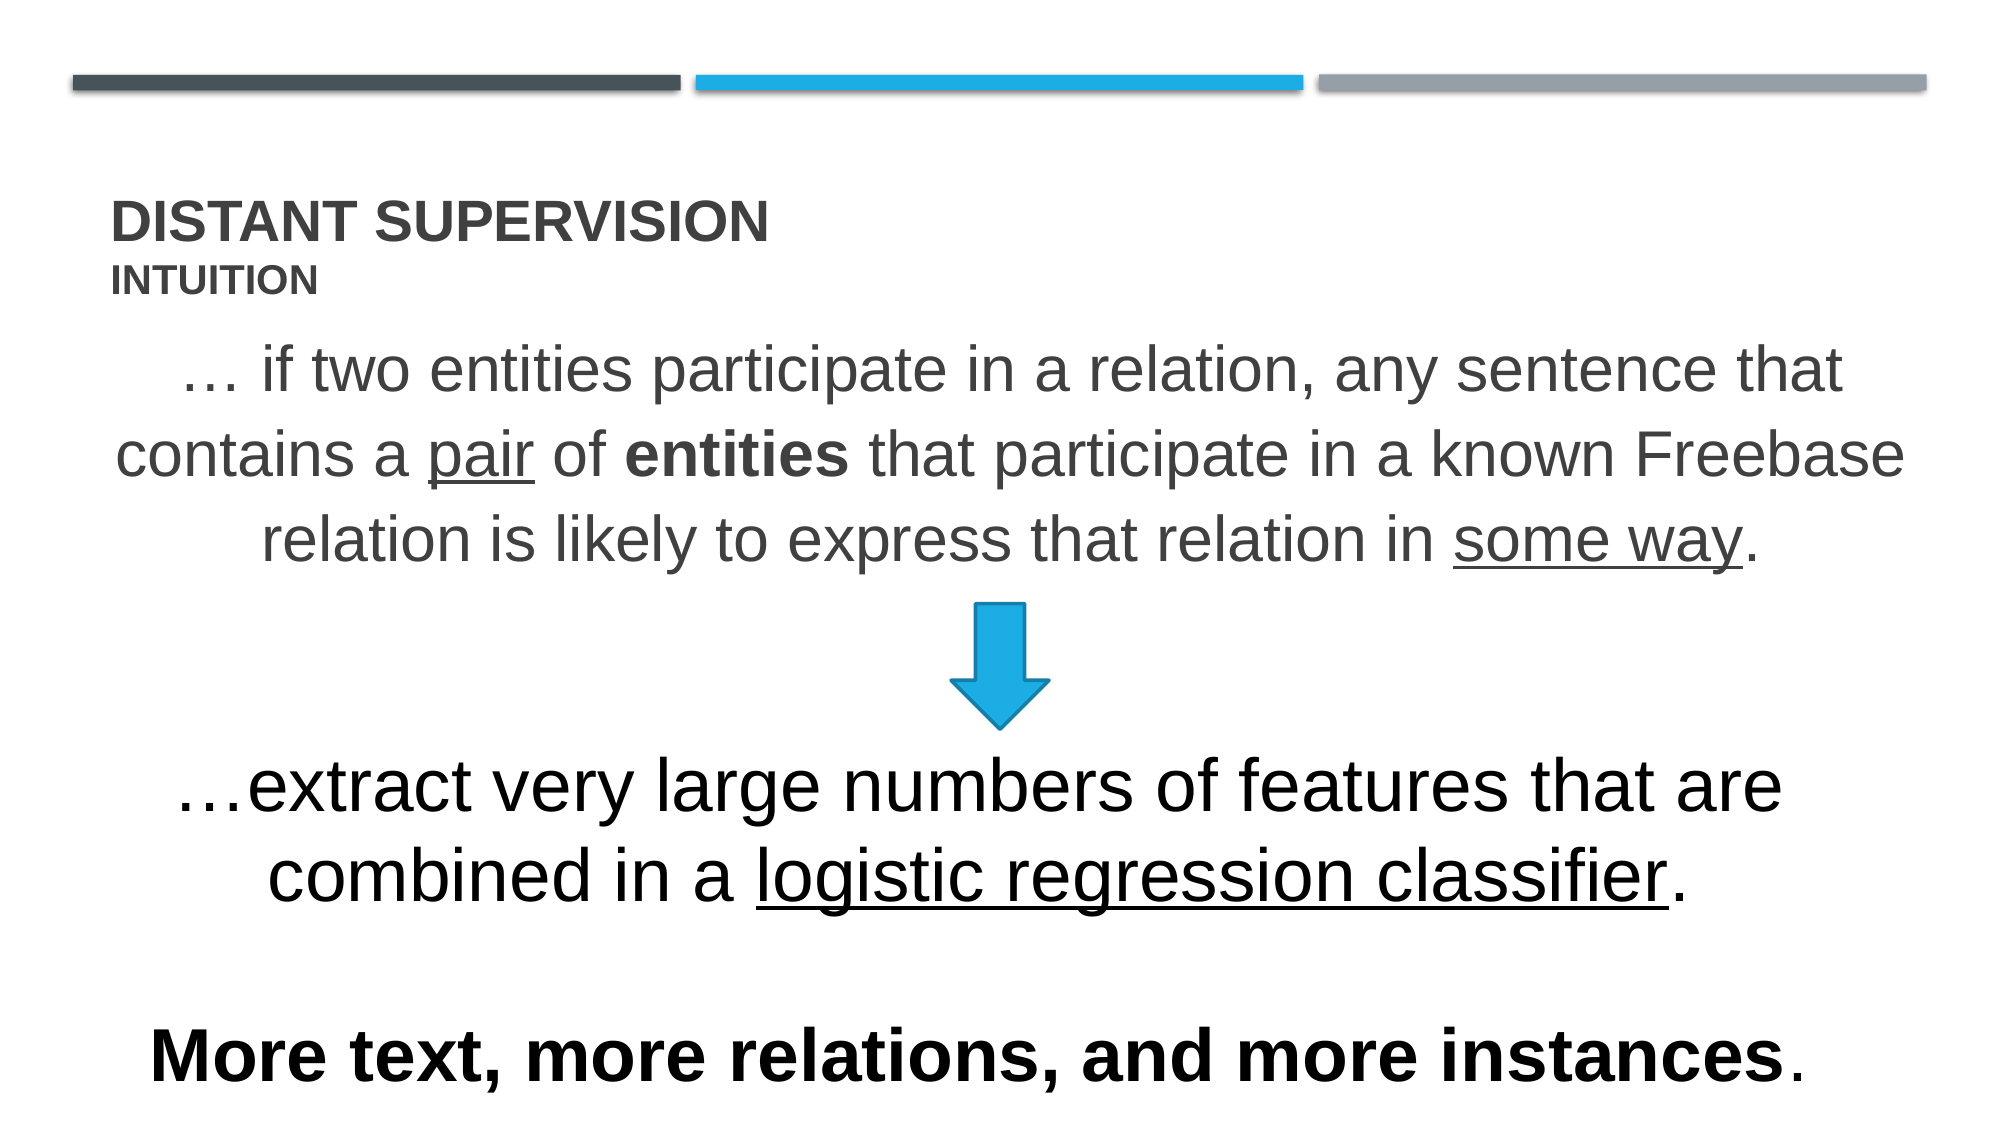

# Distant supervision Intuition
… if two entities participate in a relation, any sentence that contains a pair of entities that participate in a known Freebase relation is likely to express that relation in some way.

…extract very large numbers of features that are combined in a logistic regression classifier.

More text, more relations, and more instances.